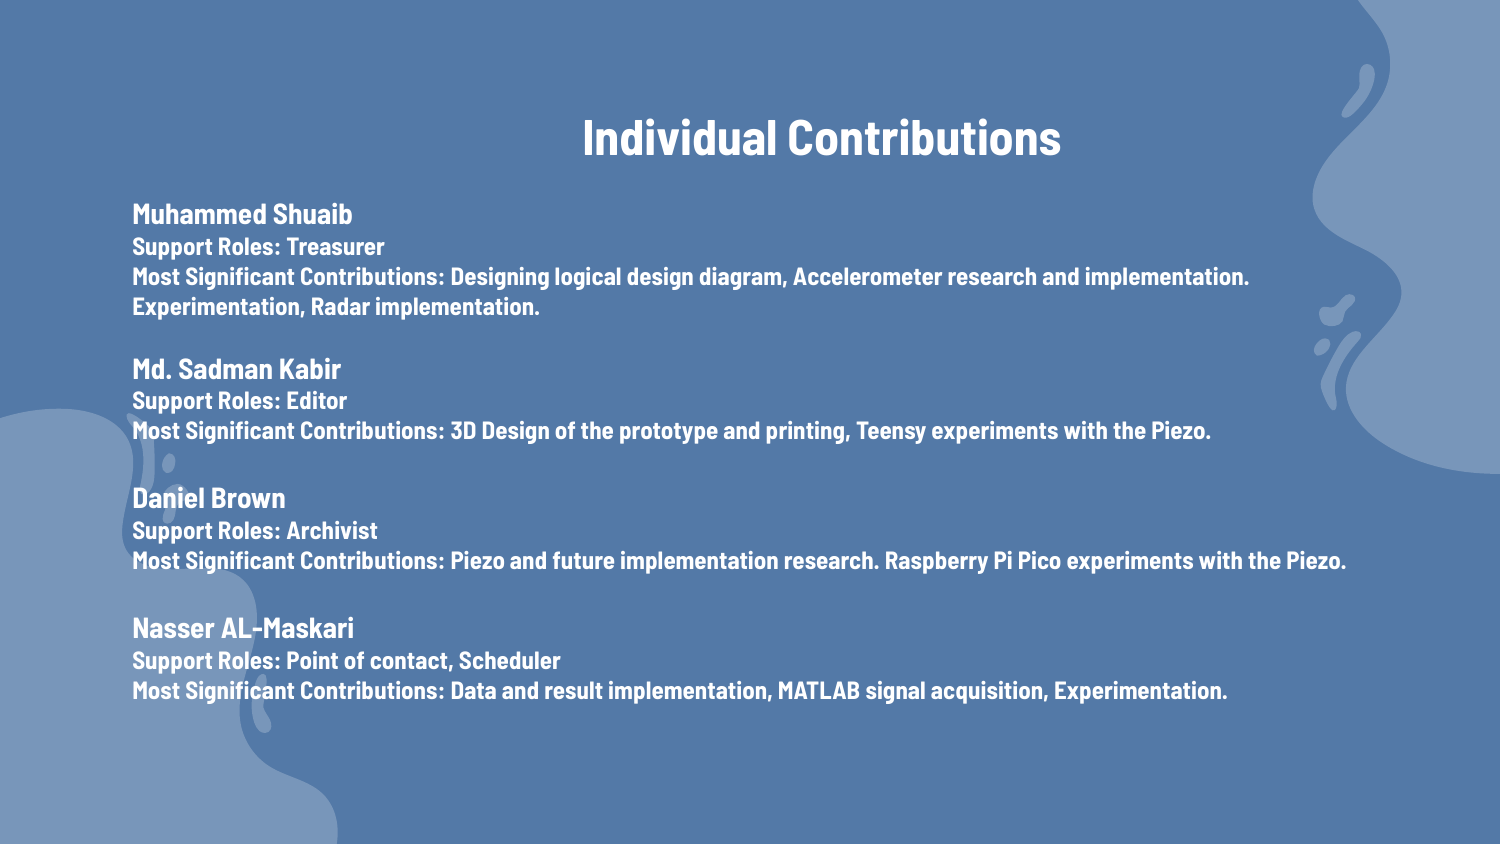

# Individual Contributions Muhammed Shuaib Support Roles: Treasurer Most Significant Contributions: Designing logical design diagram, Accelerometer research and implementation. Experimentation, Radar implementation. Md. Sadman Kabir Support Roles: Editor Most Significant Contributions: 3D Design of the prototype and printing, Teensy experiments with the Piezo. Daniel Brown Support Roles: Archivist Most Significant Contributions: Piezo and future implementation research. Raspberry Pi Pico experiments with the Piezo. Nasser AL-Maskari Support Roles: Point of contact, Scheduler   Most Significant Contributions: Data and result implementation, MATLAB signal acquisition, Experimentation.